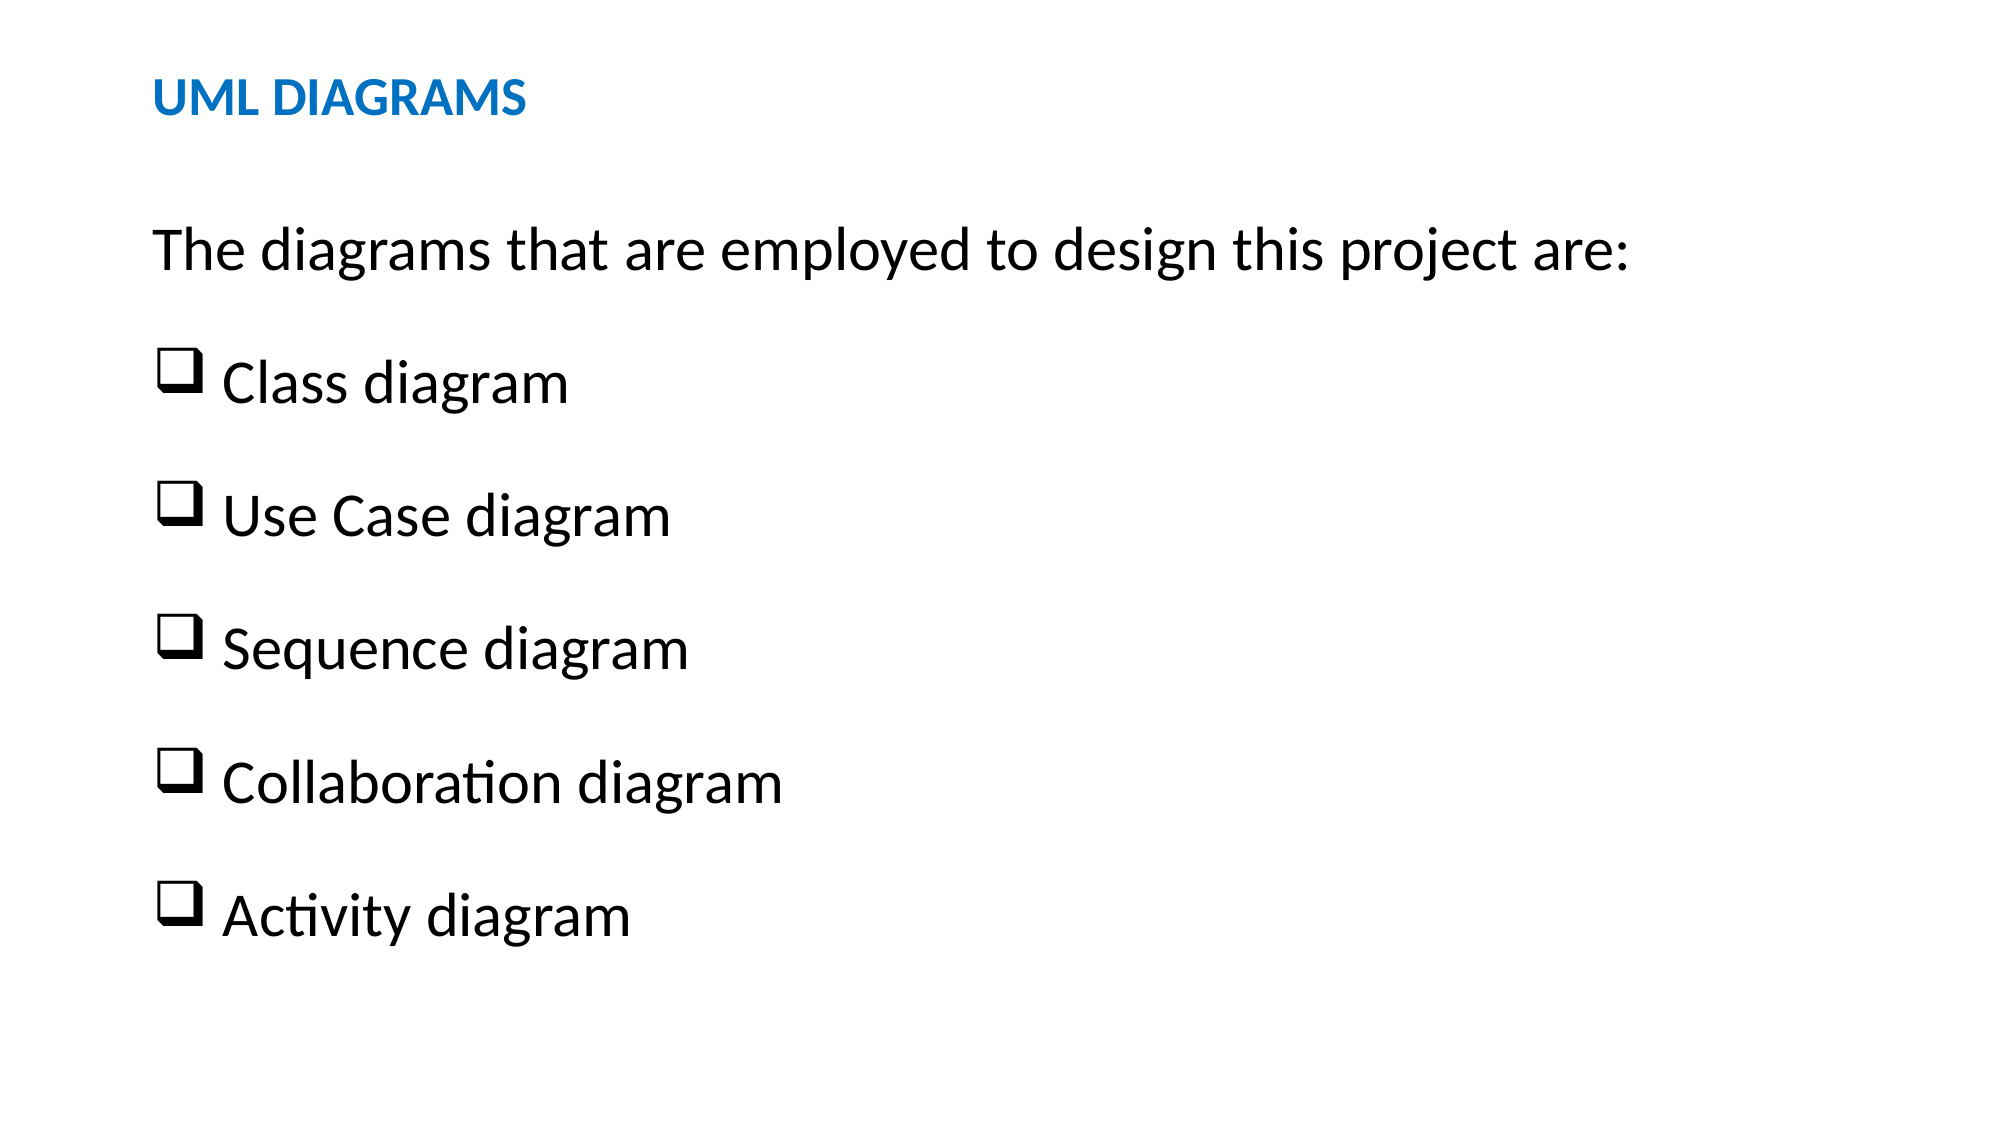

# UML DIAGRAMS
The diagrams that are employed to design this project are:
 Class diagram
 Use Case diagram
 Sequence diagram
 Collaboration diagram
 Activity diagram